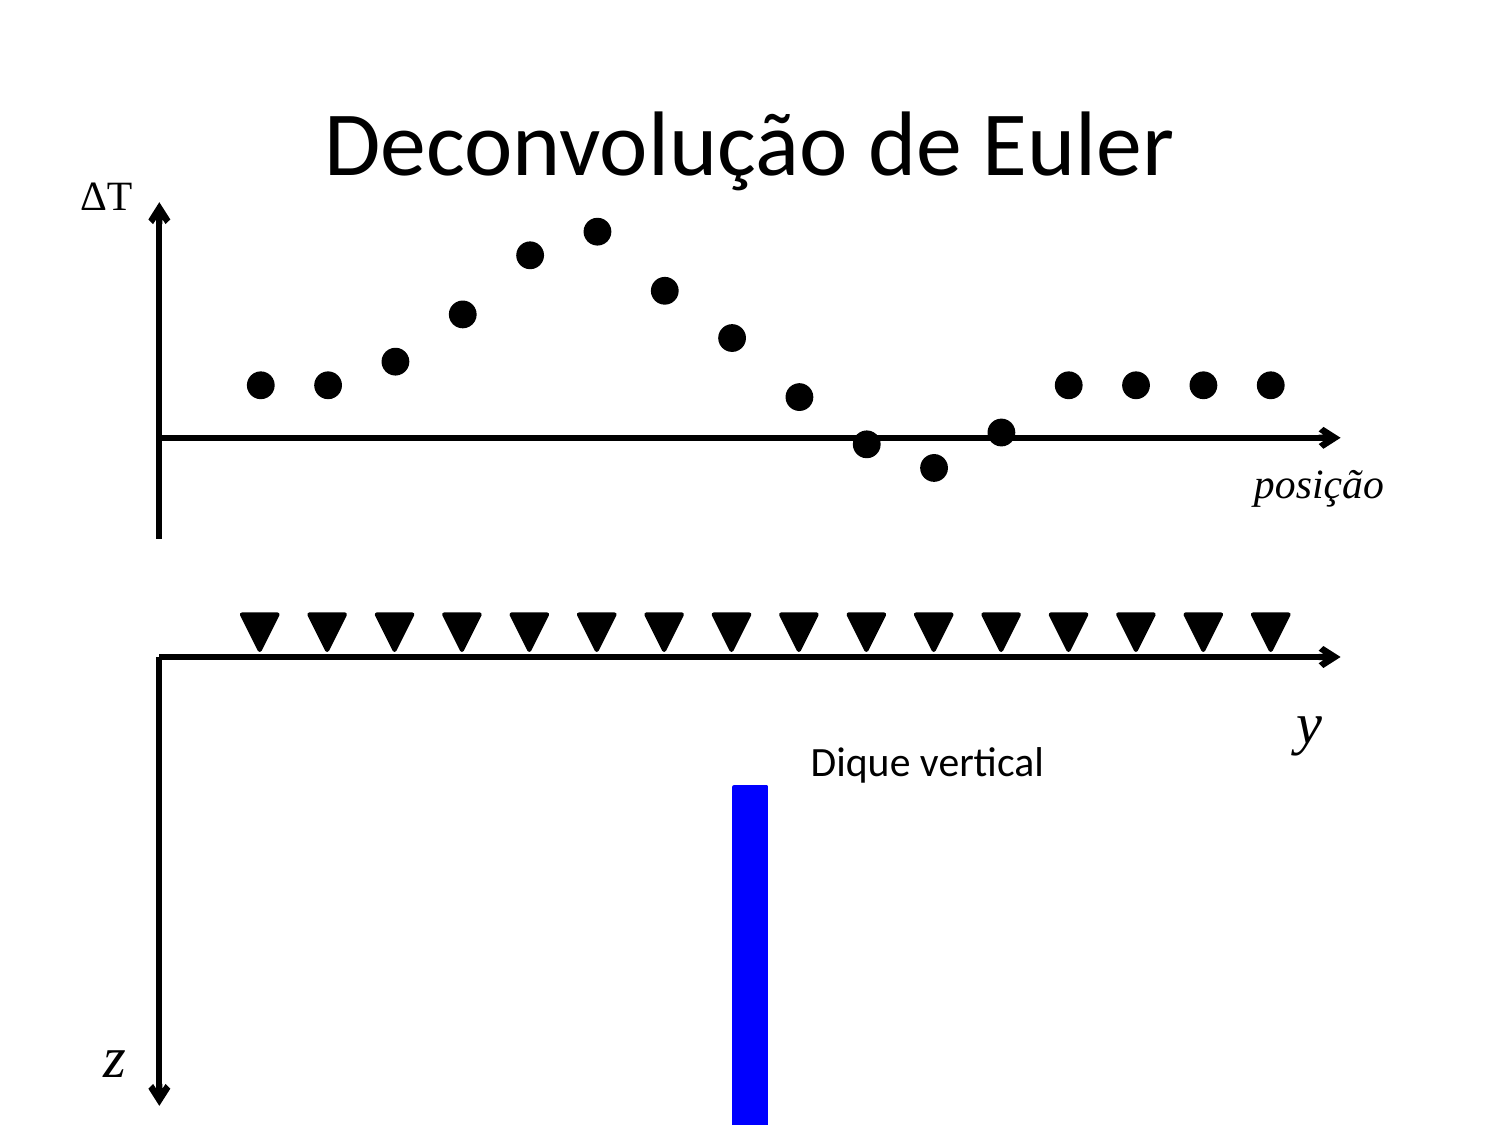

# Deconvolução de Euler
ΔT

posição

y
Dique vertical

z